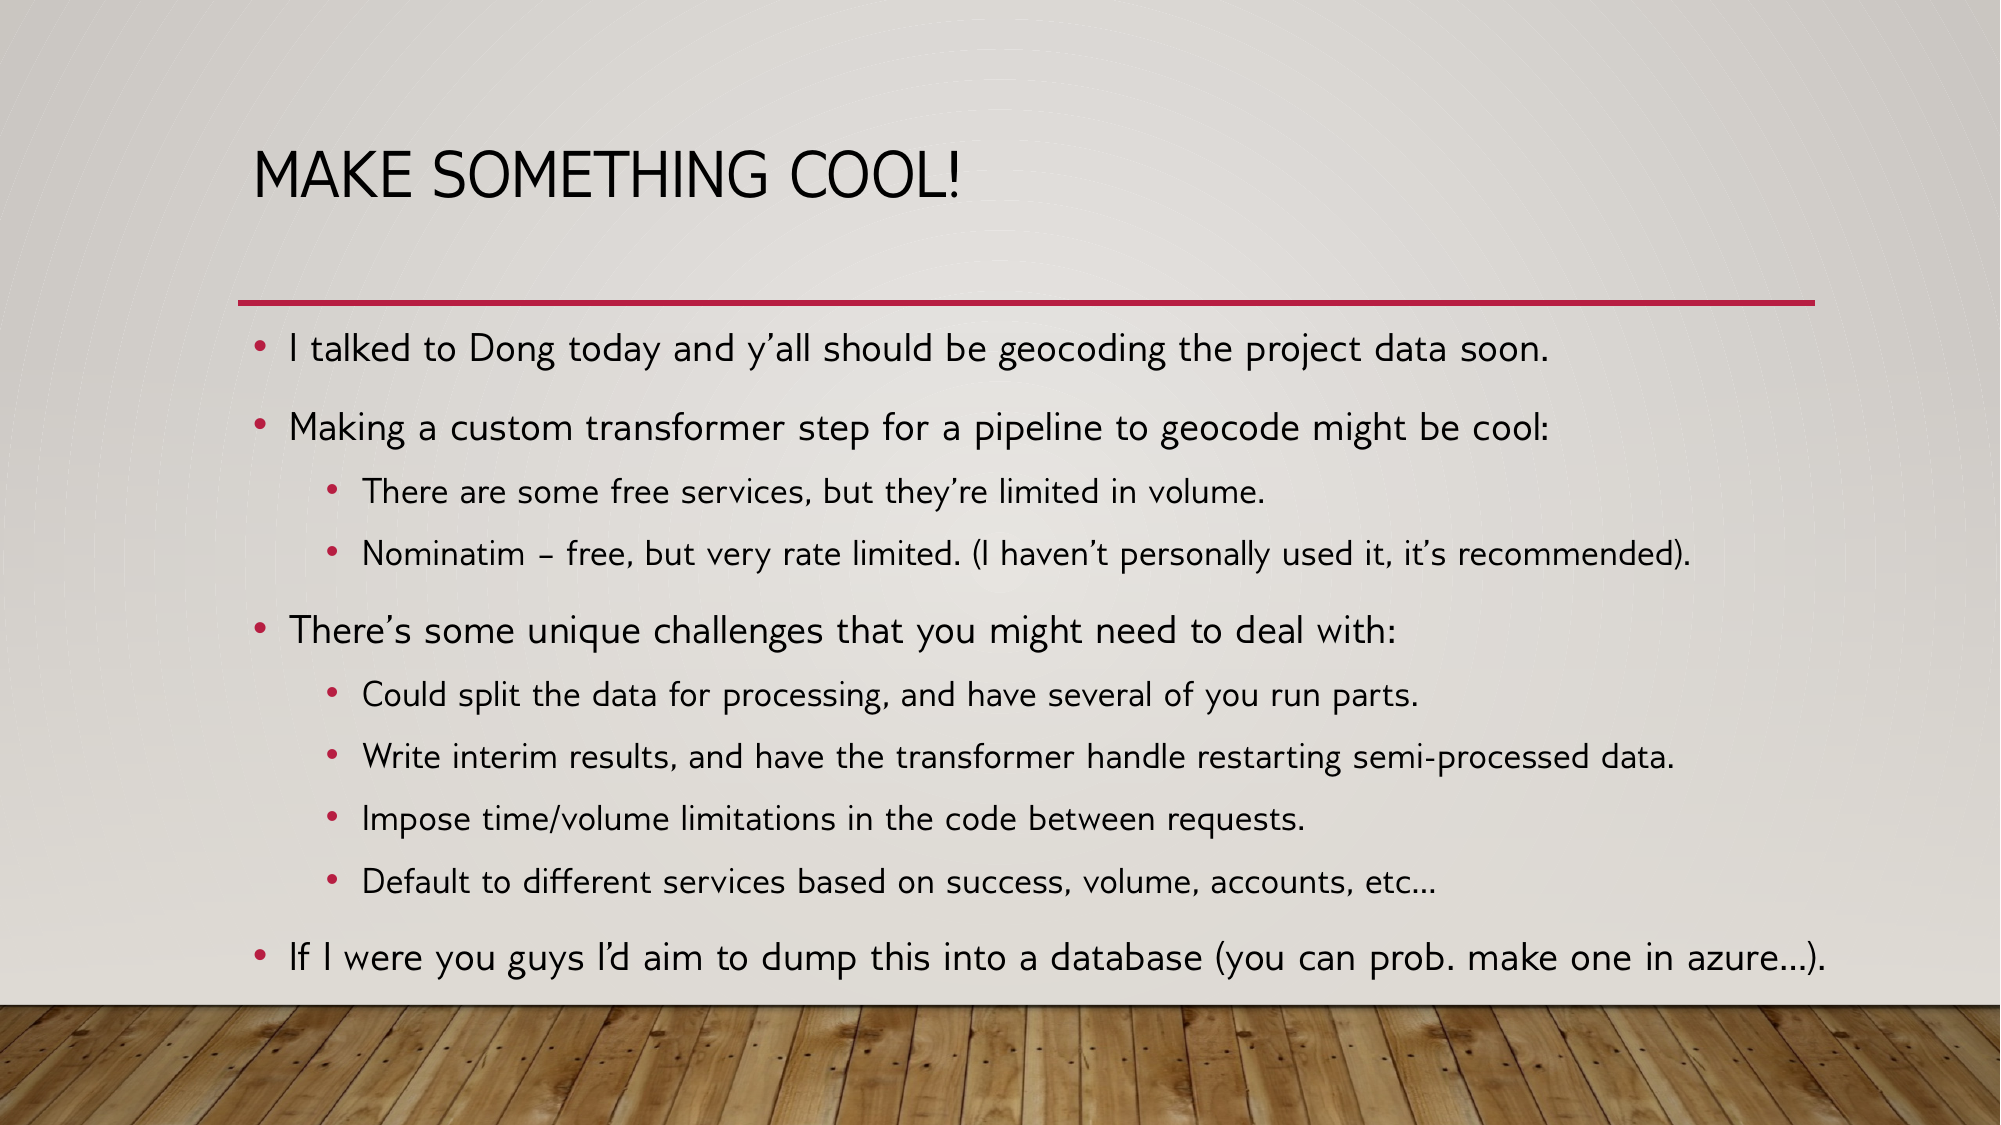

# Make something Cool!
I talked to Dong today and y’all should be geocoding the project data soon.
Making a custom transformer step for a pipeline to geocode might be cool:
There are some free services, but they’re limited in volume.
Nominatim – free, but very rate limited. (I haven’t personally used it, it’s recommended).
There’s some unique challenges that you might need to deal with:
Could split the data for processing, and have several of you run parts.
Write interim results, and have the transformer handle restarting semi-processed data.
Impose time/volume limitations in the code between requests.
Default to different services based on success, volume, accounts, etc…
If I were you guys I’d aim to dump this into a database (you can prob. make one in azure…).